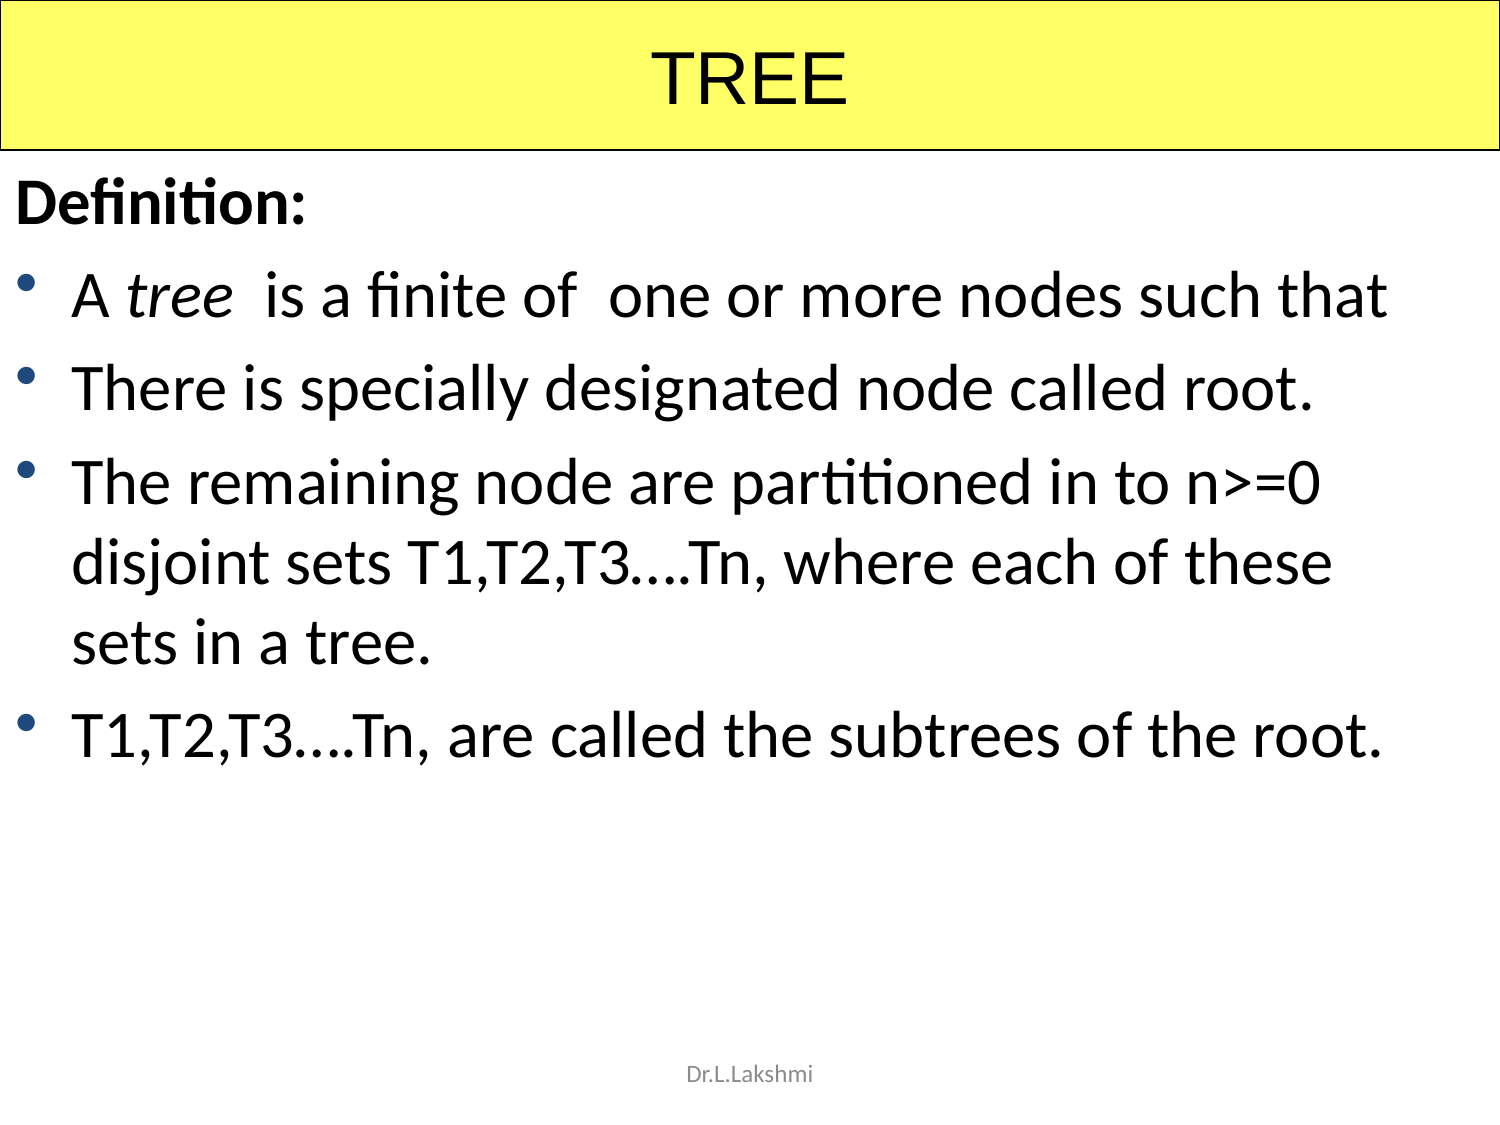

TREE
Definition:
A tree  is a finite of  one or more nodes such that
There is specially designated node called root.
The remaining node are partitioned in to n>=0 disjoint sets T1,T2,T3….Tn, where each of these sets in a tree.
T1,T2,T3….Tn, are called the subtrees of the root. t

Dr.L.Lakshmi